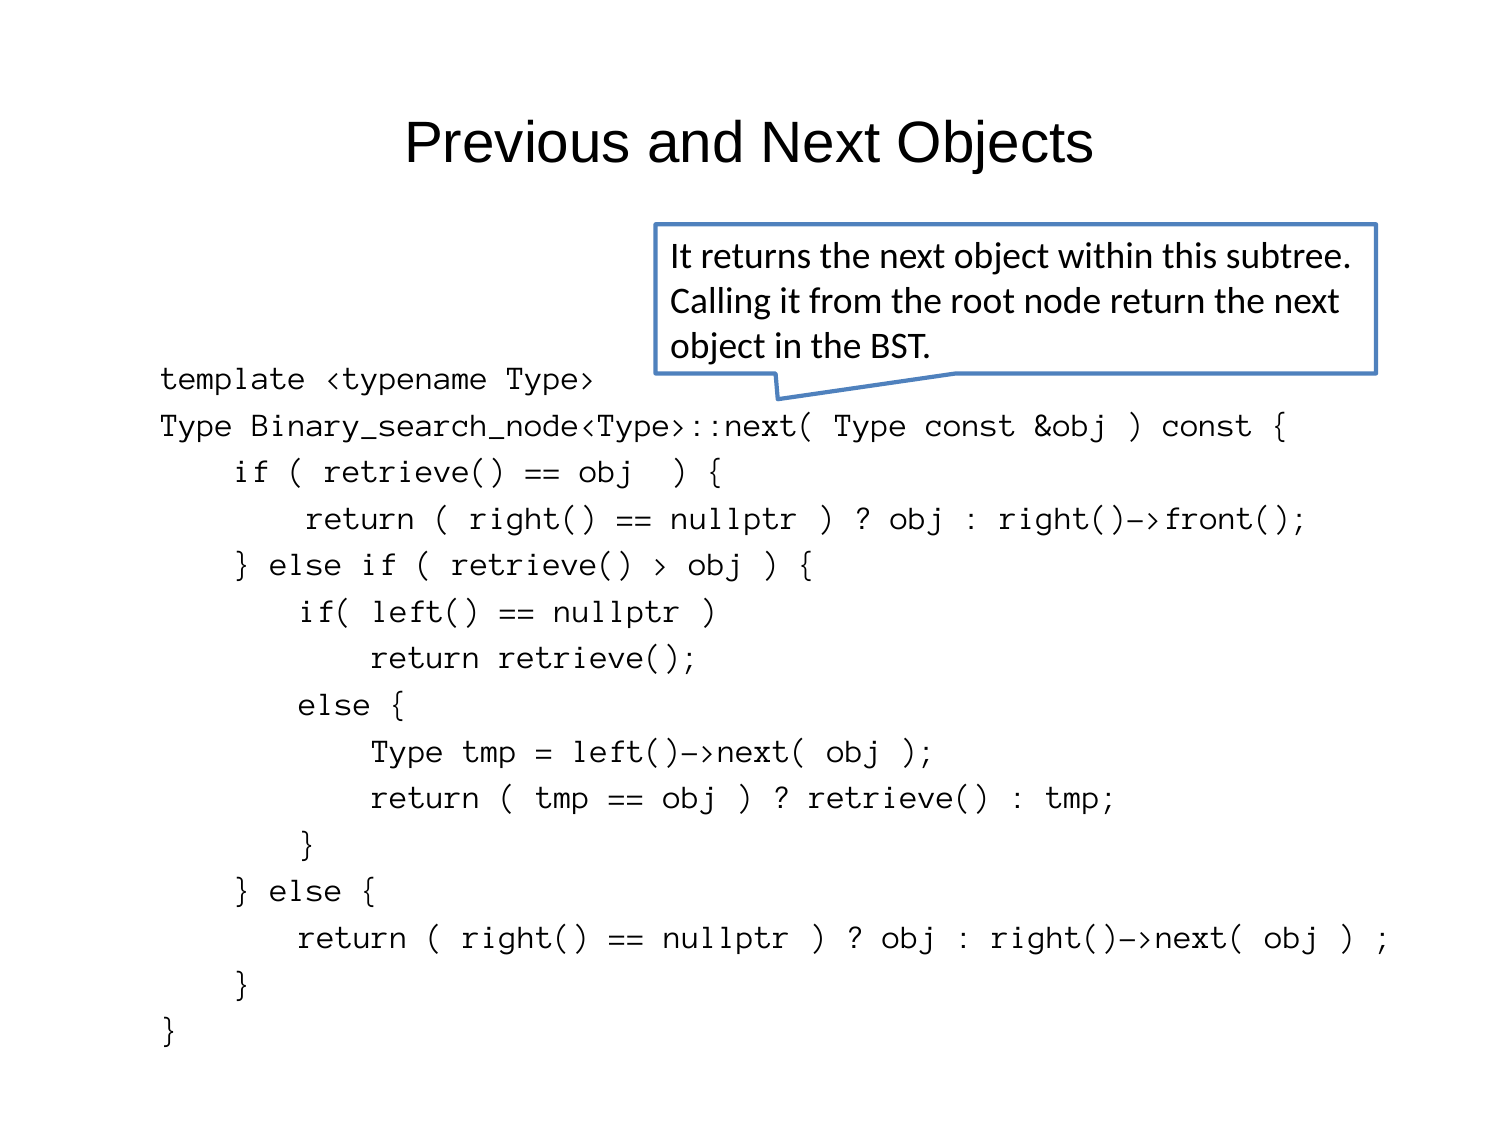

# Previous and Next Objects
It returns the next object within this subtree.
Calling it from the root node return the next object in the BST.

        template <typename Type>
        Type Binary_search_node<Type>::next( Type const &obj ) const {
            if ( retrieve() == obj  ) {
                return ( right() == nullptr ) ? obj : right()->front();
            } else if ( retrieve() > obj ) {
	             if( left() == nullptr )
	                 return retrieve();
	             else {
	                 Type tmp = left()->next( obj );
	                 return ( tmp == obj ) ? retrieve() : tmp;
	             }
            } else {
	             return ( right() == nullptr ) ? obj : right()->next( obj ) ;
            }
        }